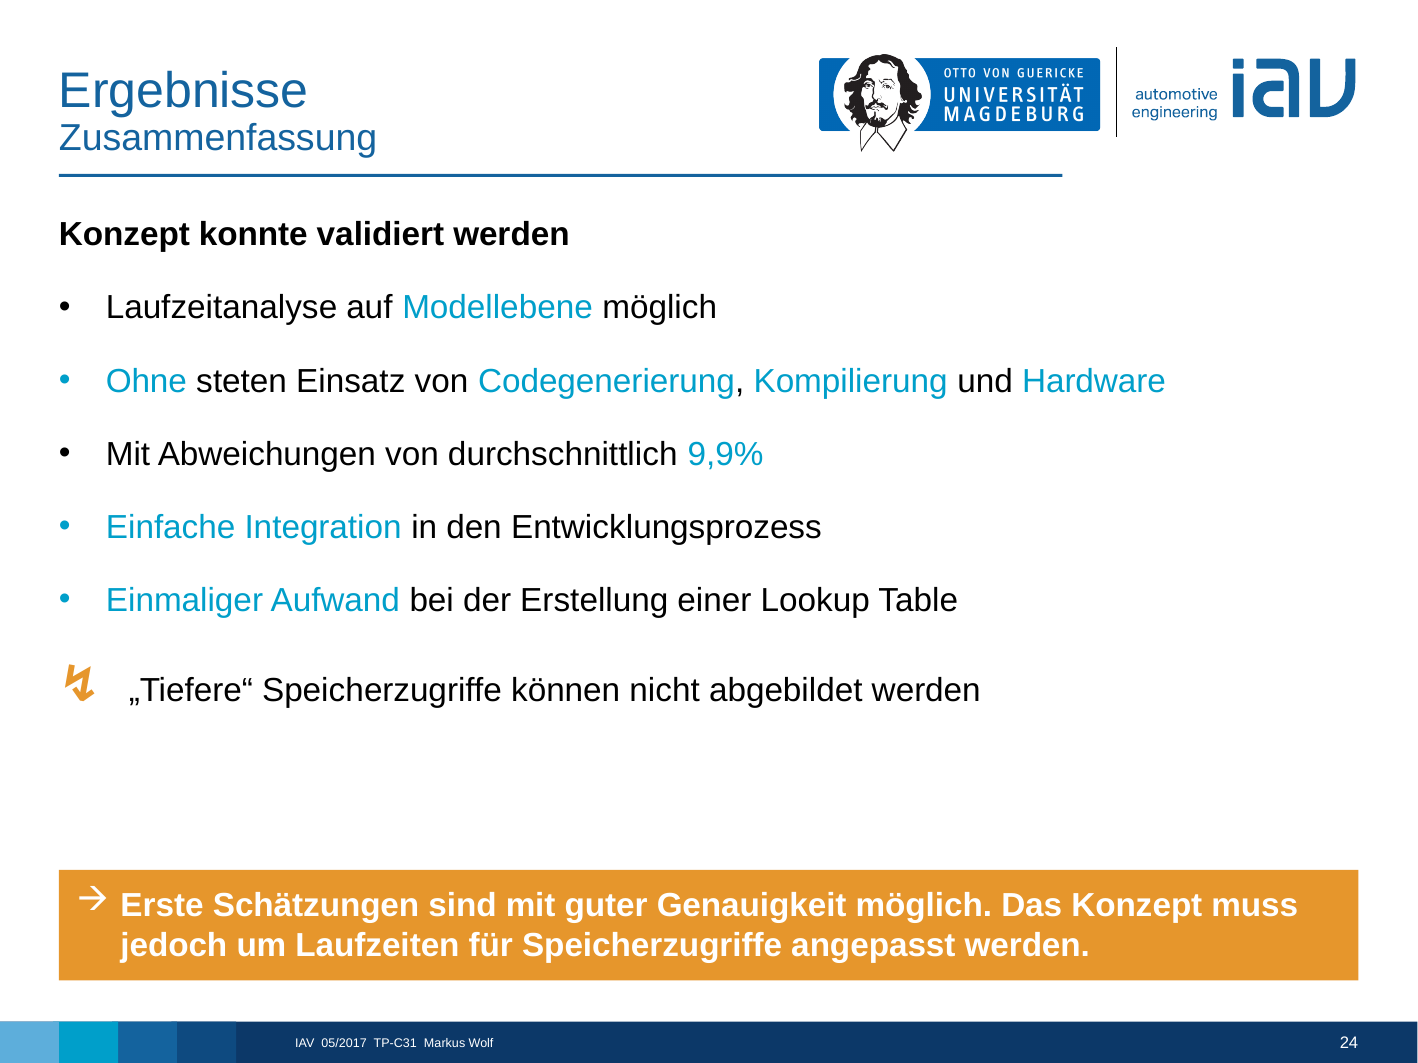

# Ergebnisse Zusammenfassung
Konzept konnte validiert werden
Laufzeitanalyse auf Modellebene möglich
Ohne steten Einsatz von Codegenerierung, Kompilierung und Hardware
Mit Abweichungen von durchschnittlich 9,9%
Einfache Integration in den Entwicklungsprozess
Einmaliger Aufwand bei der Erstellung einer Lookup Table
↯  „Tiefere“ Speicherzugriffe können nicht abgebildet werden

Erste Schätzungen sind mit guter Genauigkeit möglich. Das Konzept muss jedoch um Laufzeiten für Speicherzugriffe angepasst werden.
IAV  05/2017  TP-C31  Markus Wolf
24